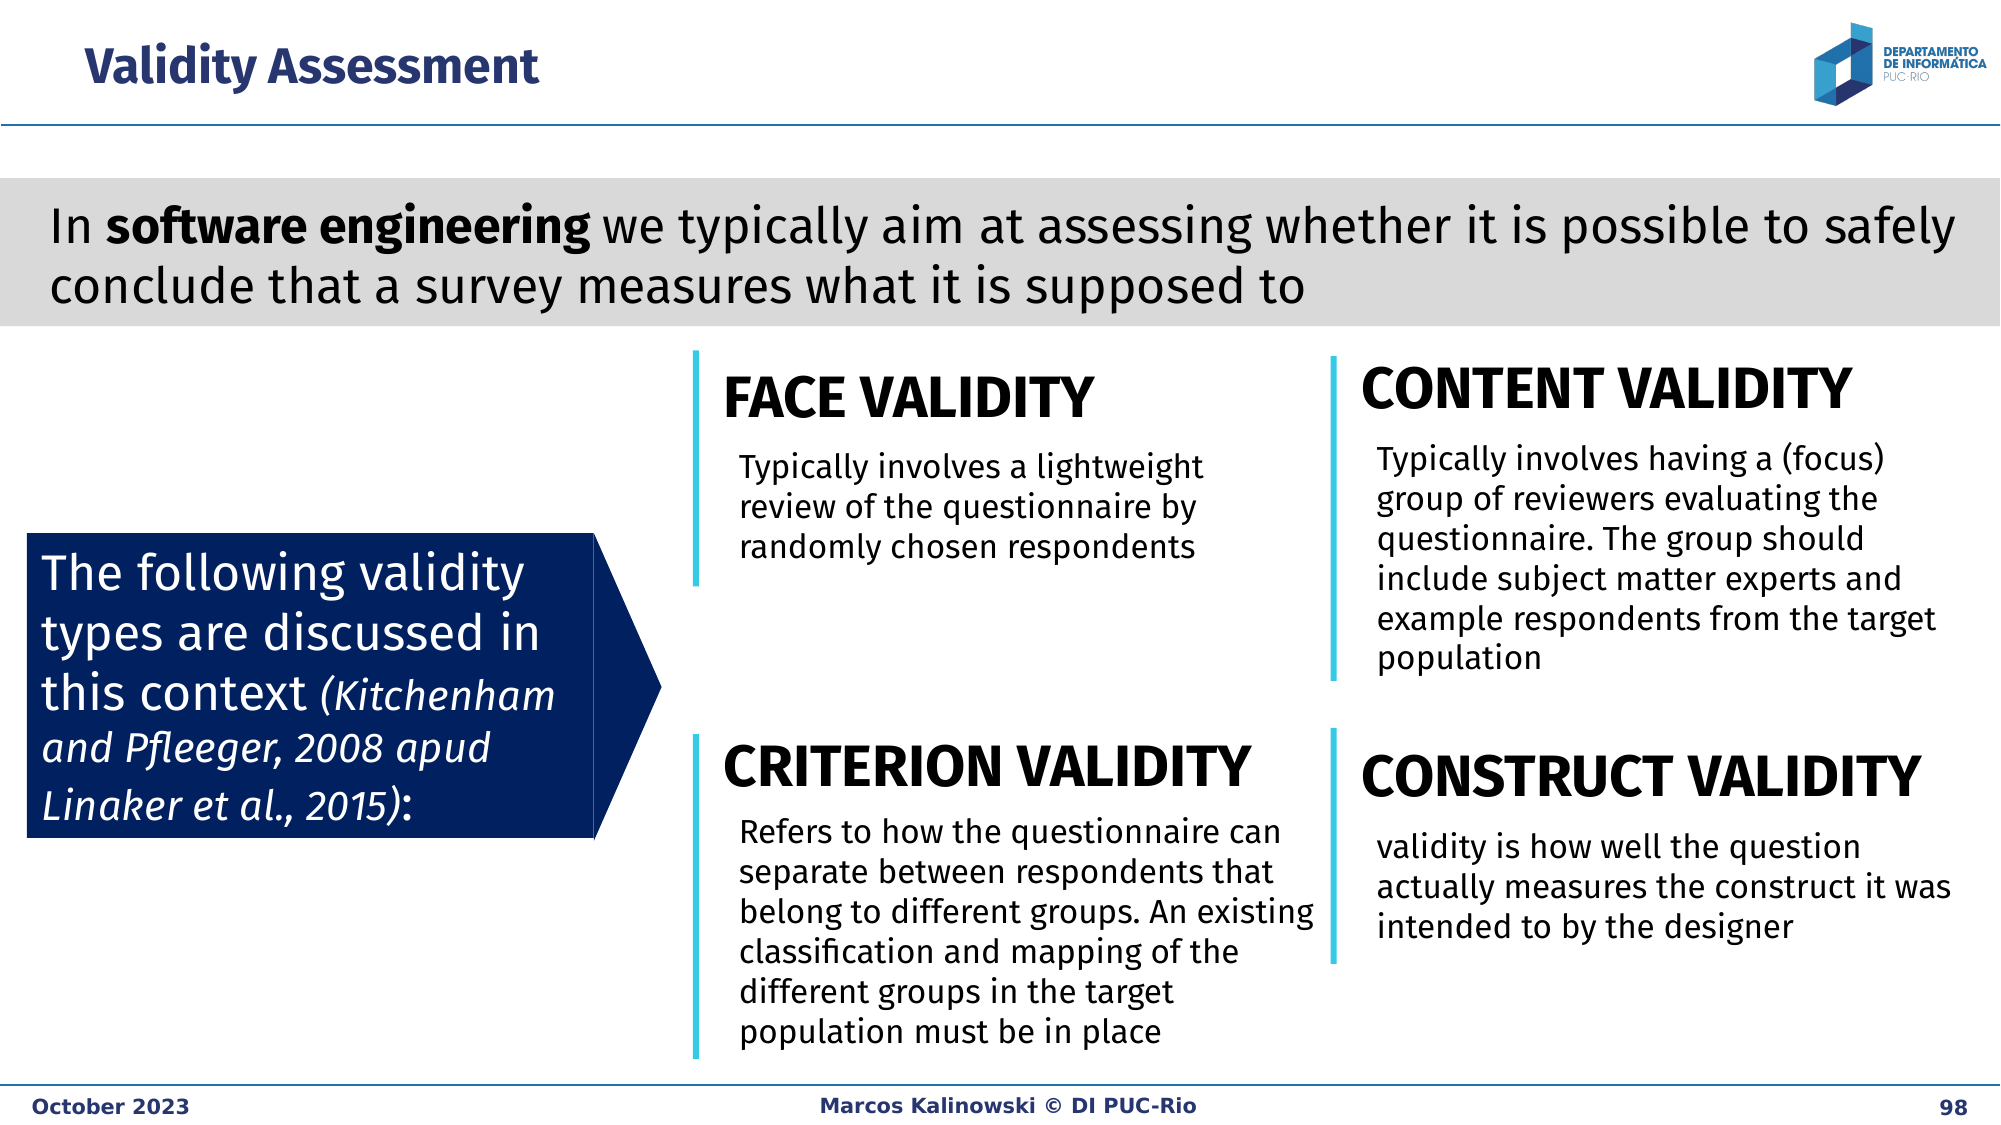

# Validity Assessment

In software engineering we typically aim at assessing whether it is possible to safely conclude that a survey measures what it is supposed to

FACE VALIDITY
Typically involves a lightweight review of the questionnaire by randomly chosen respondents
CONTENT VALIDITY
Typically involves having a (focus) group of reviewers evaluating the questionnaire. The group should include subject matter experts and example respondents from the target population

The following validity types are discussed in this context (Kitchenham and Pfleeger, 2008 apud Linaker et al., 2015):

CRITERION VALIDITY
Refers to how the questionnaire can separate between respondents that belong to different groups. An existing classification and mapping of the different groups in the target population must be in place

CONSTRUCT VALIDITY
validity is how well the question actually measures the construct it was intended to by the designer
Marcos Kalinowski © DI PUC-Rio
October 2023
98